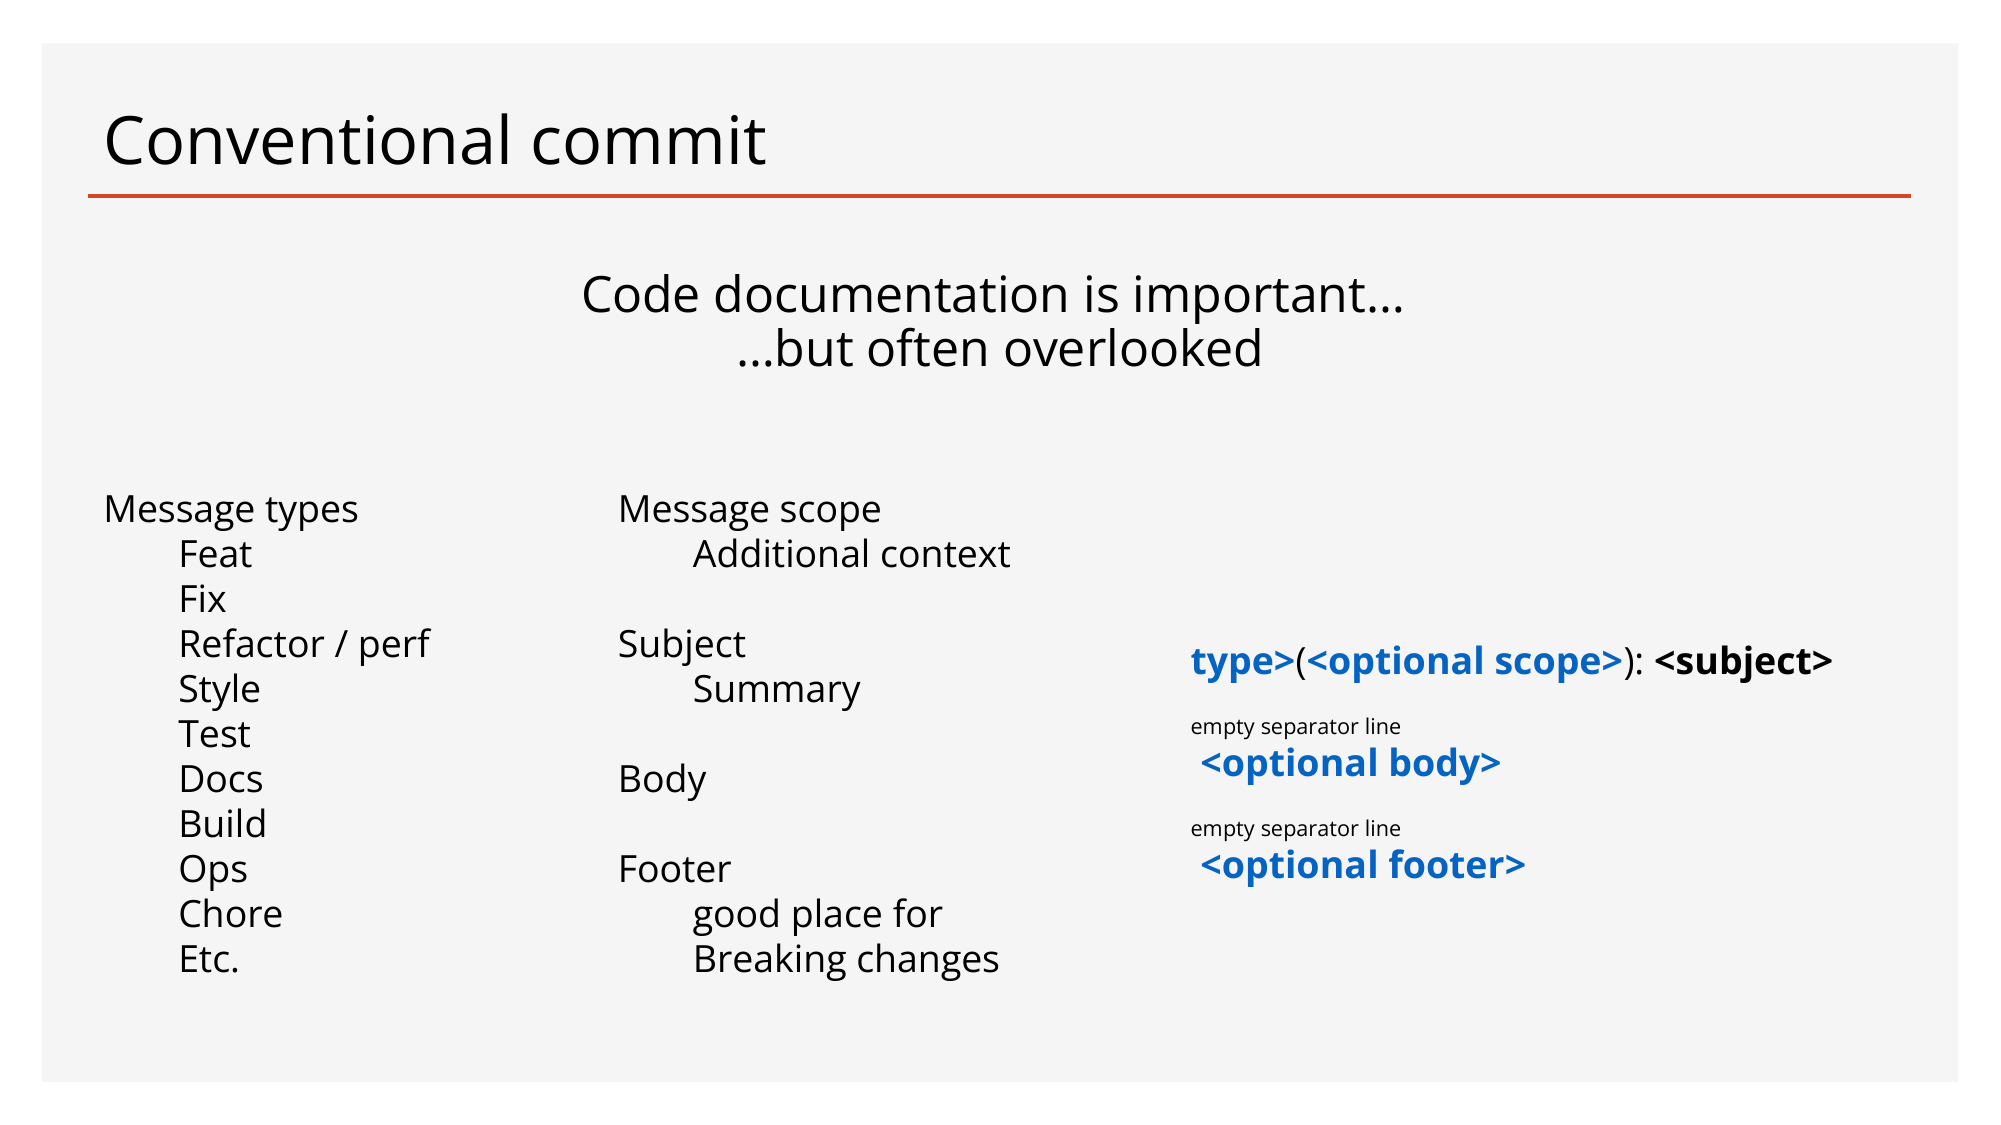

# Conventional commit
Code documentation is important…
…but often overlooked

Message types
Feat
Fix
Refactor / perf
Style
Test
Docs
Build
Ops
Chore
Etc.
Message scope
Additional context

Subject
Summary

Body

Footer
good place for Breaking changes
type>(<optional scope>): <subject>
empty separator line
 <optional body>
empty separator line
 <optional footer>